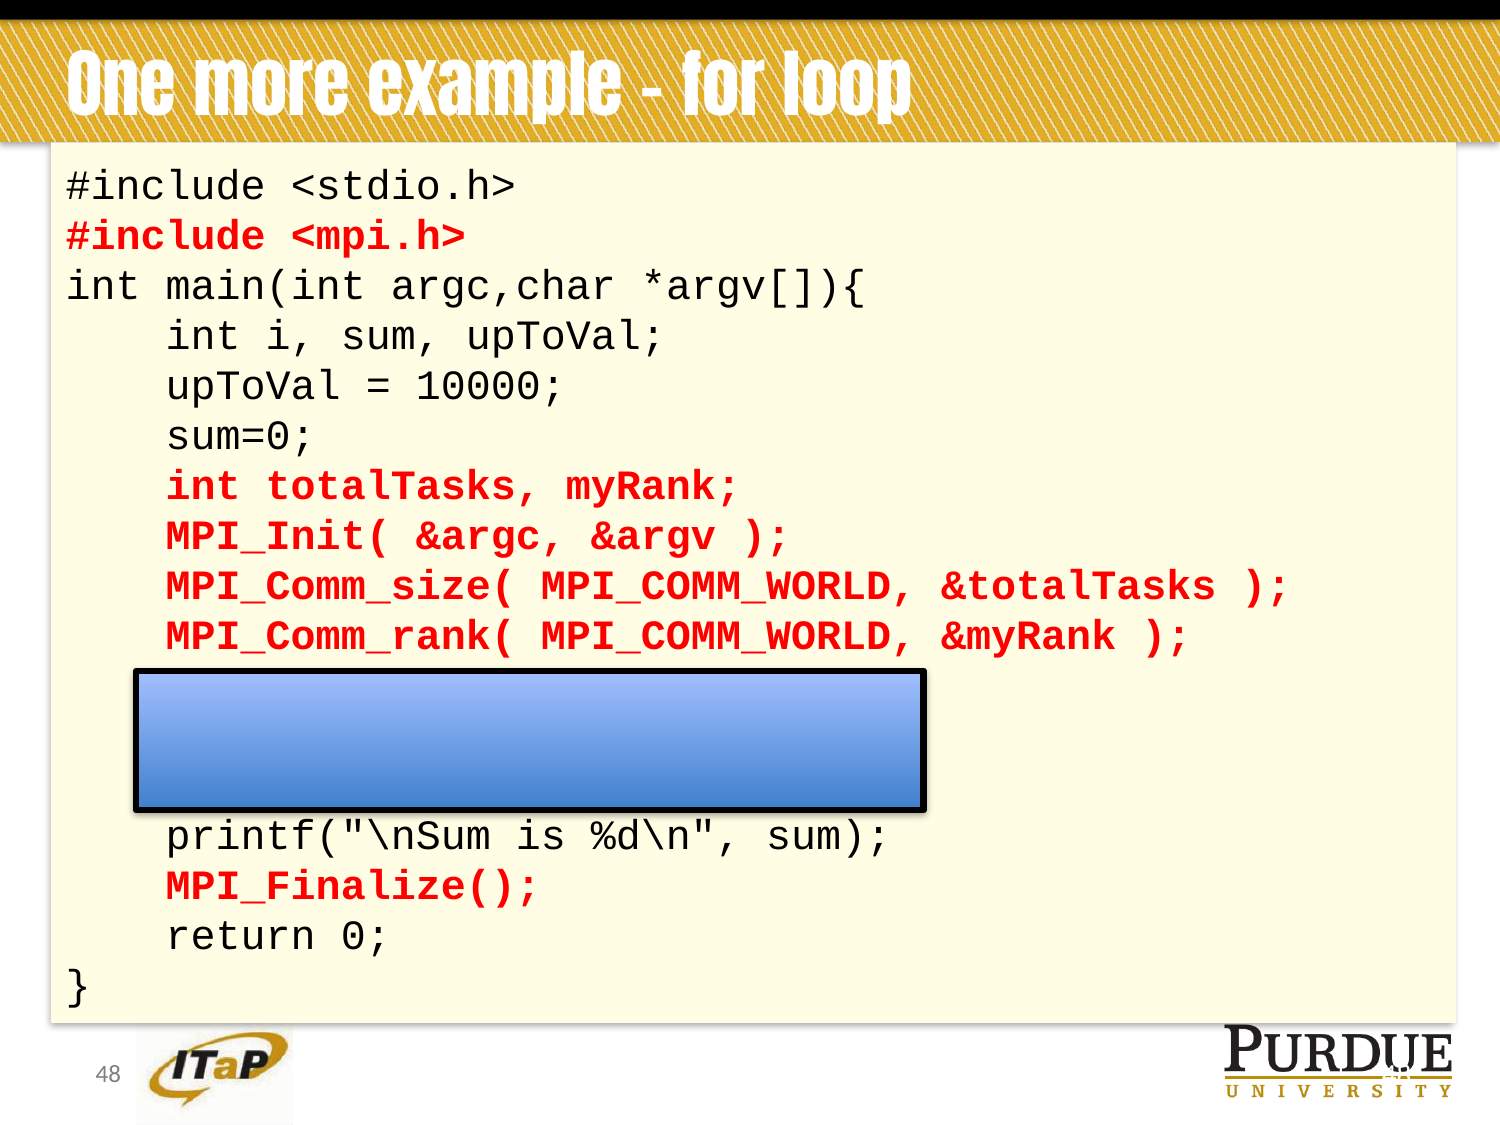

One more example – for loop

#include <stdio.h>
#include <mpi.h>
int main(int argc,char *argv[]){
    int i, sum, upToVal;
    upToVal = 10000;
    sum=0;
    int totalTasks, myRank;
    MPI_Init( &argc, &argv );
    MPI_Comm_size( MPI_COMM_WORLD, &totalTasks );
    MPI_Comm_rank( MPI_COMM_WORLD, &myRank );
    for(i=1; i<= upToVal; i++){
       sum = sum +i;
    }
    printf("\nSum is %d\n", sum);
    MPI_Finalize();
    return 0;
}

48
48